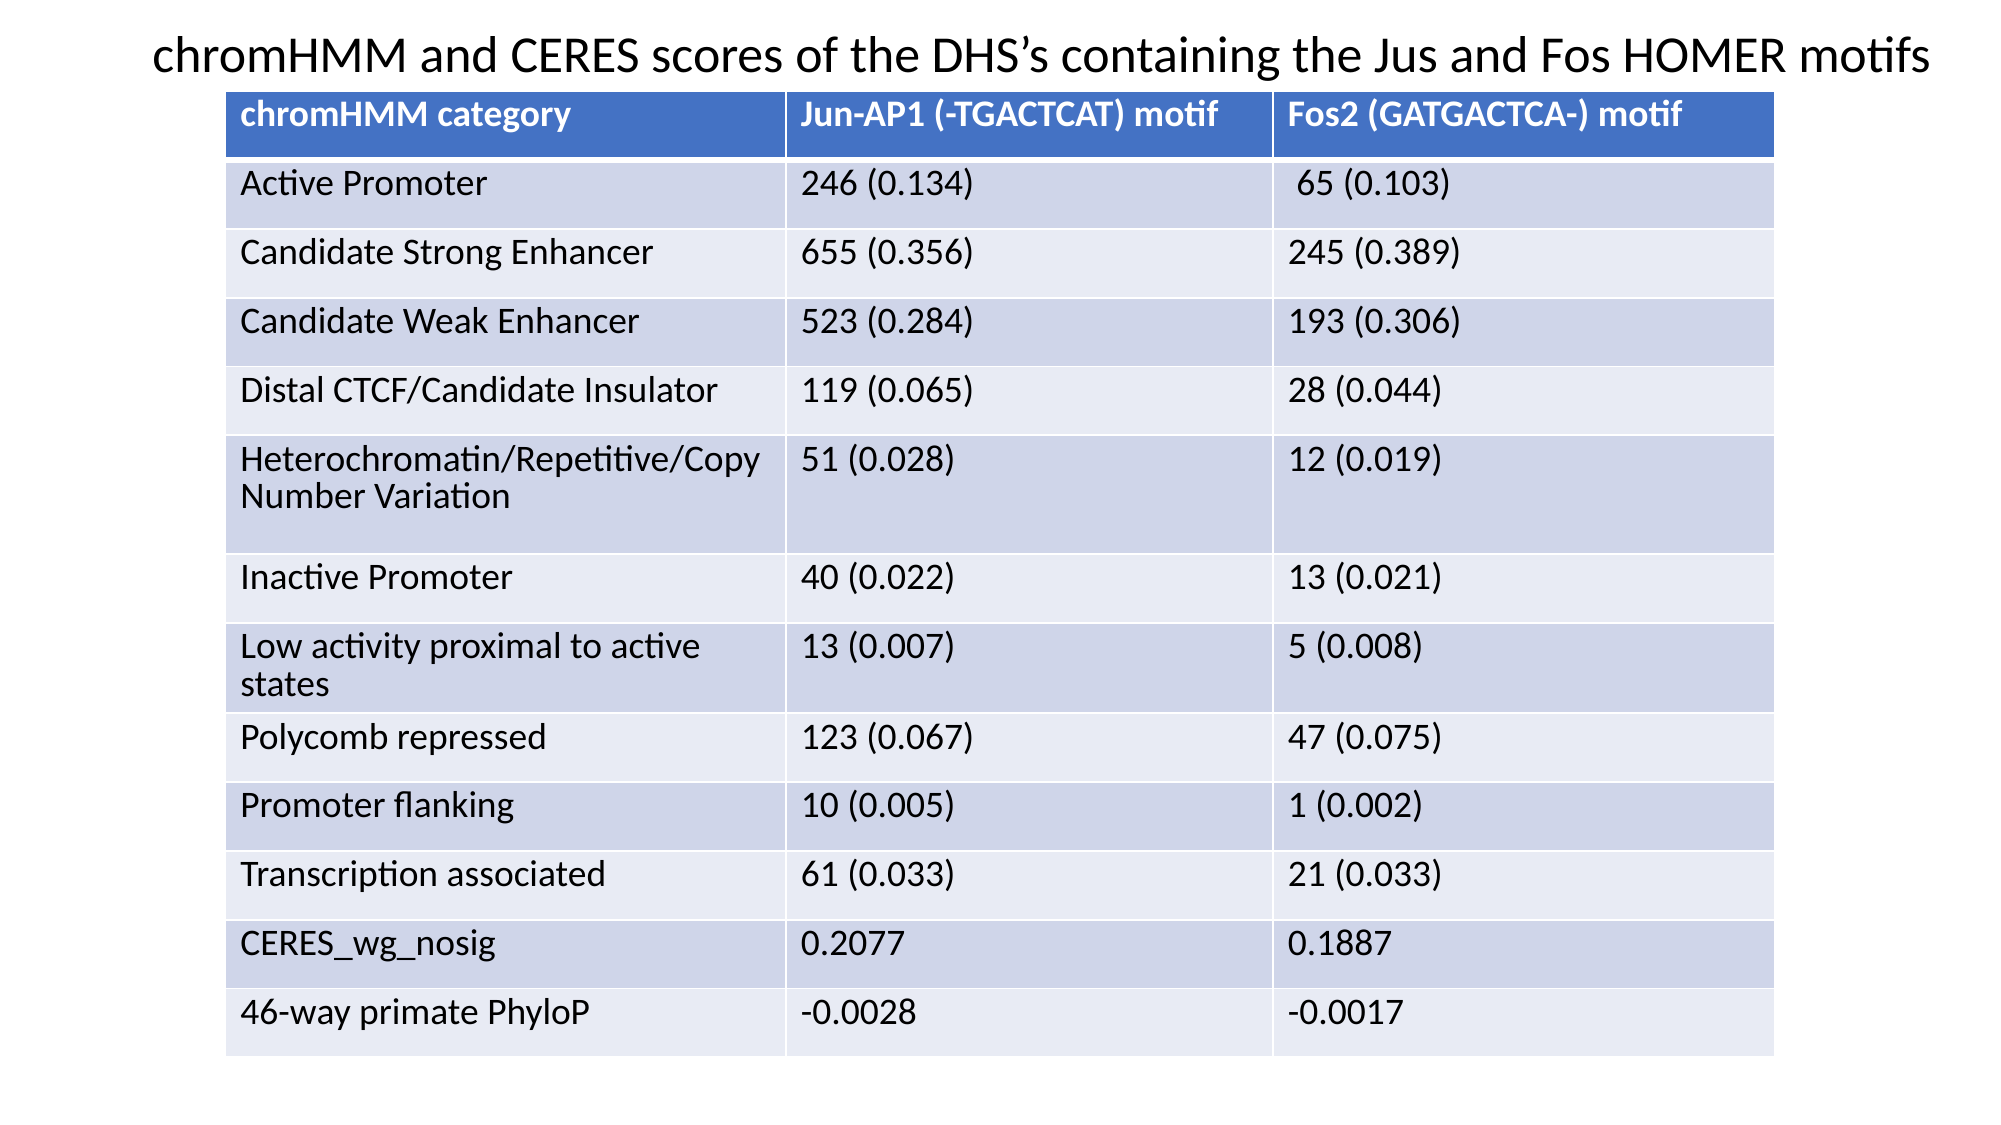

# chromHMM and CERES scores of the DHS’s containing the Jus and Fos HOMER motifs
| chromHMM category | Jun-AP1 (-TGACTCAT) motif | Fos2 (GATGACTCA-) motif |
| --- | --- | --- |
| Active Promoter | 246 (0.134) | 65 (0.103) |
| Candidate Strong Enhancer | 655 (0.356) | 245 (0.389) |
| Candidate Weak Enhancer | 523 (0.284) | 193 (0.306) |
| Distal CTCF/Candidate Insulator | 119 (0.065) | 28 (0.044) |
| Heterochromatin/Repetitive/Copy Number Variation | 51 (0.028) | 12 (0.019) |
| Inactive Promoter | 40 (0.022) | 13 (0.021) |
| Low activity proximal to active states | 13 (0.007) | 5 (0.008) |
| Polycomb repressed | 123 (0.067) | 47 (0.075) |
| Promoter flanking | 10 (0.005) | 1 (0.002) |
| Transcription associated | 61 (0.033) | 21 (0.033) |
| CERES\_wg\_nosig | 0.2077 | 0.1887 |
| 46-way primate PhyloP | -0.0028 | -0.0017 |